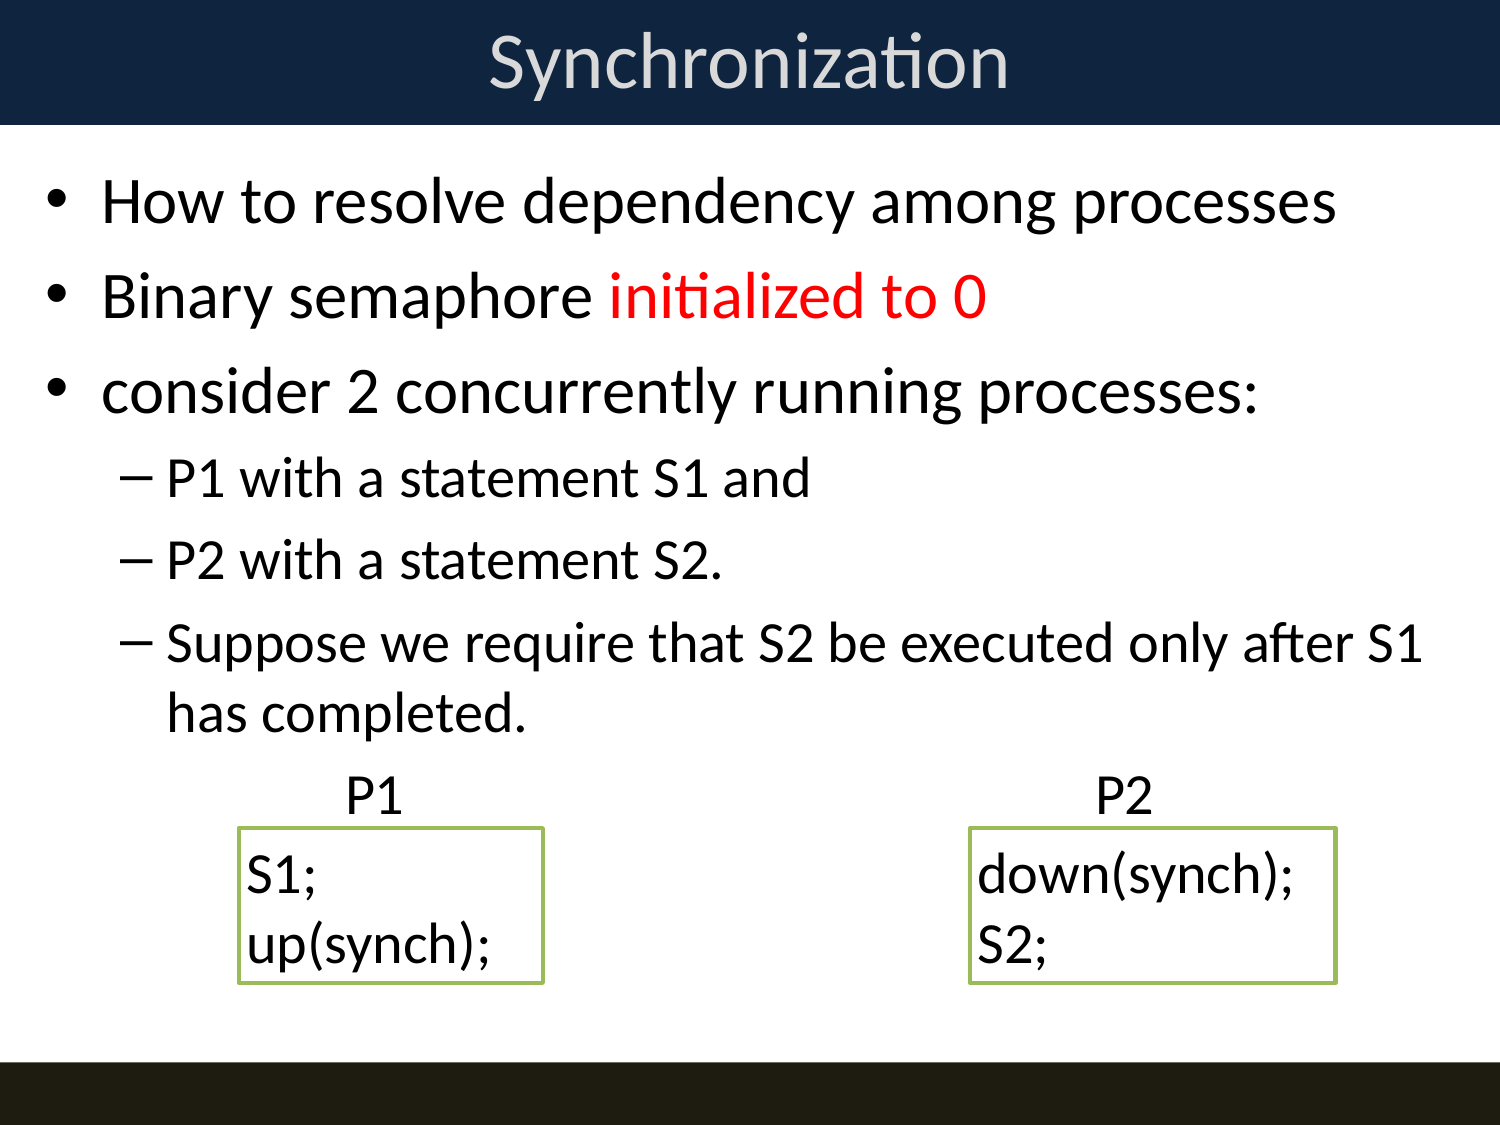

# Synchronization
How to resolve dependency among processes
Binary semaphore initialized to 0
consider 2 concurrently running processes:
P1 with a statement S1 and
P2 with a statement S2.
Suppose we require that S2 be executed only after S1 has completed.
		P1 					P2
S1;
up(synch);
down(synch);
S2;